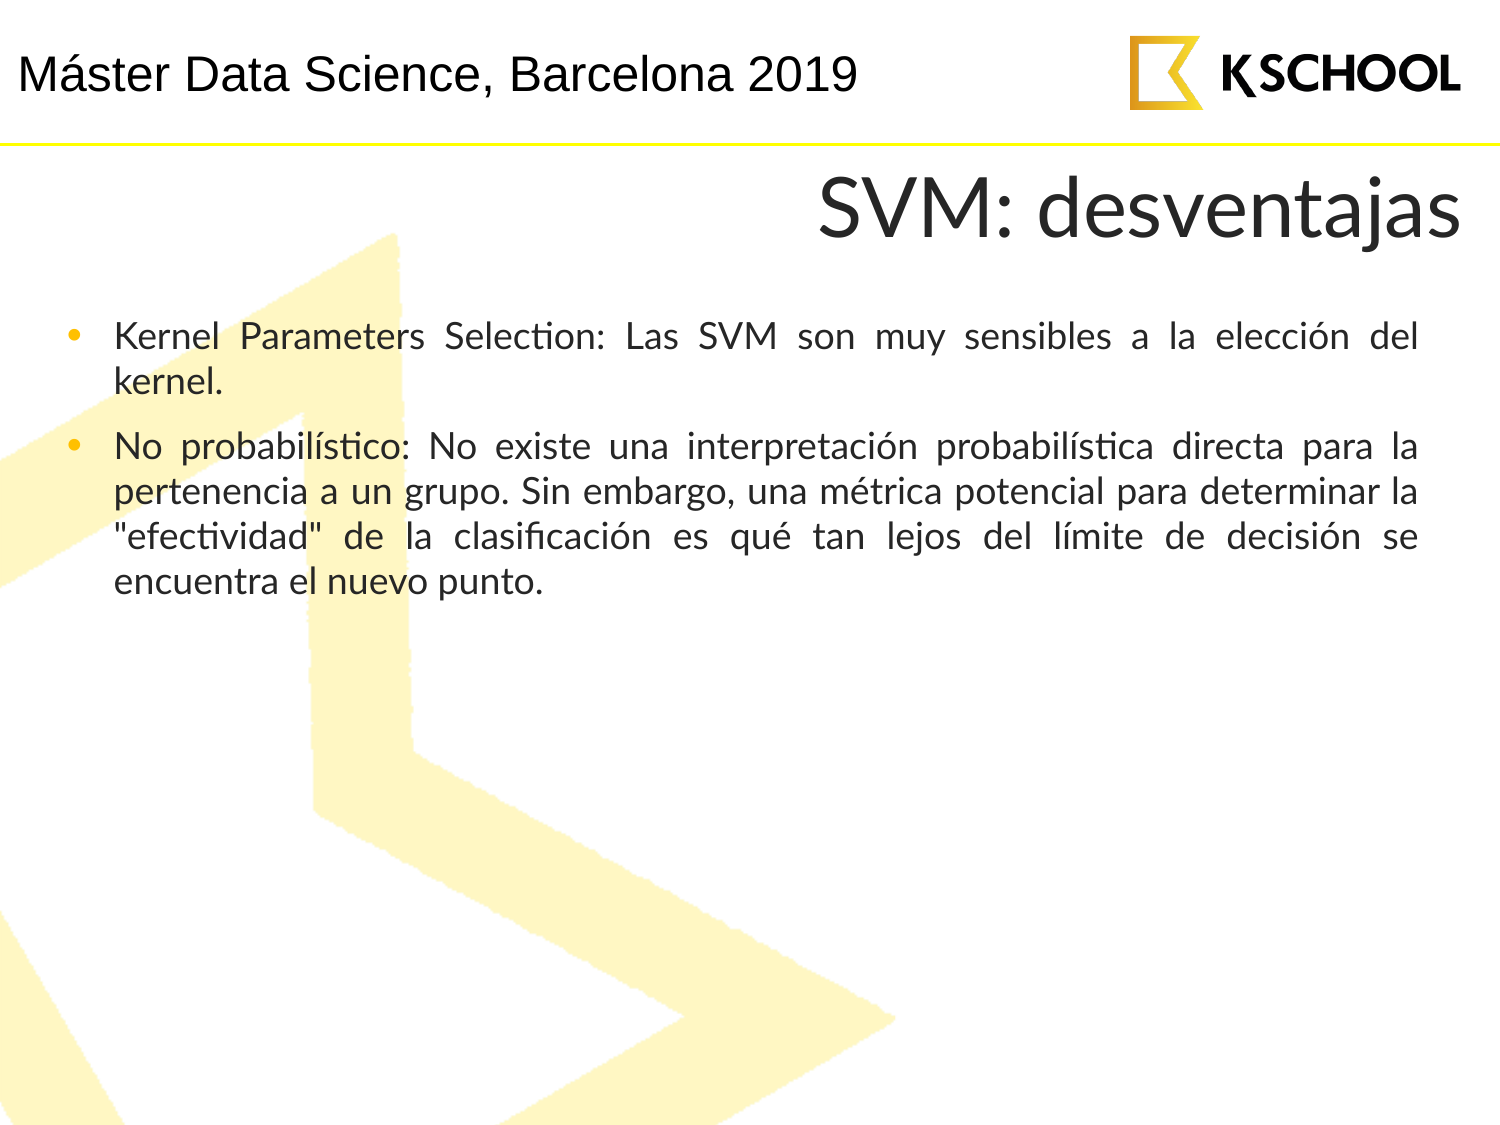

# SVM: desventajas
Kernel Parameters Selection: Las SVM son muy sensibles a la elección del kernel.
No probabilístico: No existe una interpretación probabilística directa para la pertenencia a un grupo. Sin embargo, una métrica potencial para determinar la "efectividad" de la clasificación es qué tan lejos del límite de decisión se encuentra el nuevo punto.